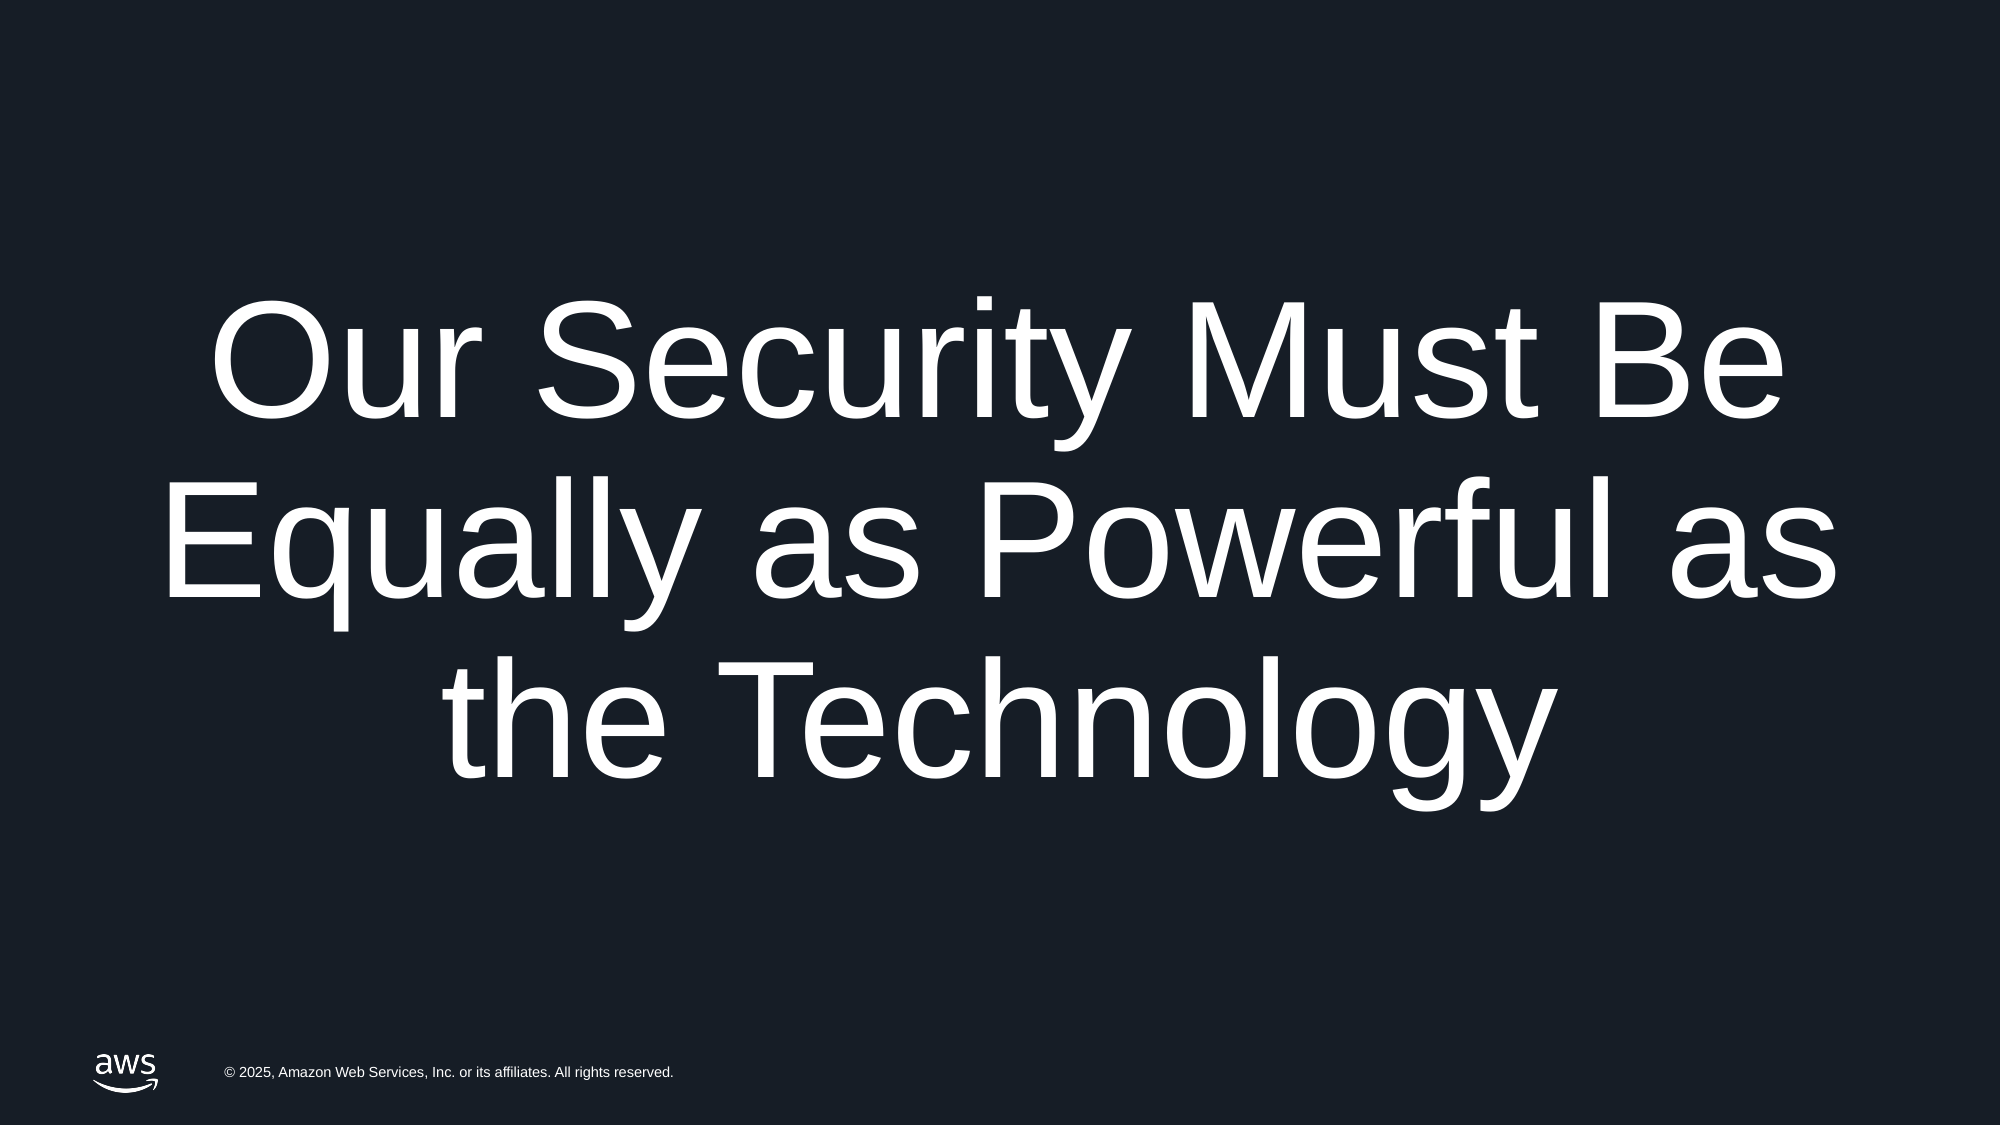

# Our Security Must Be Equally as Powerful as the Technology